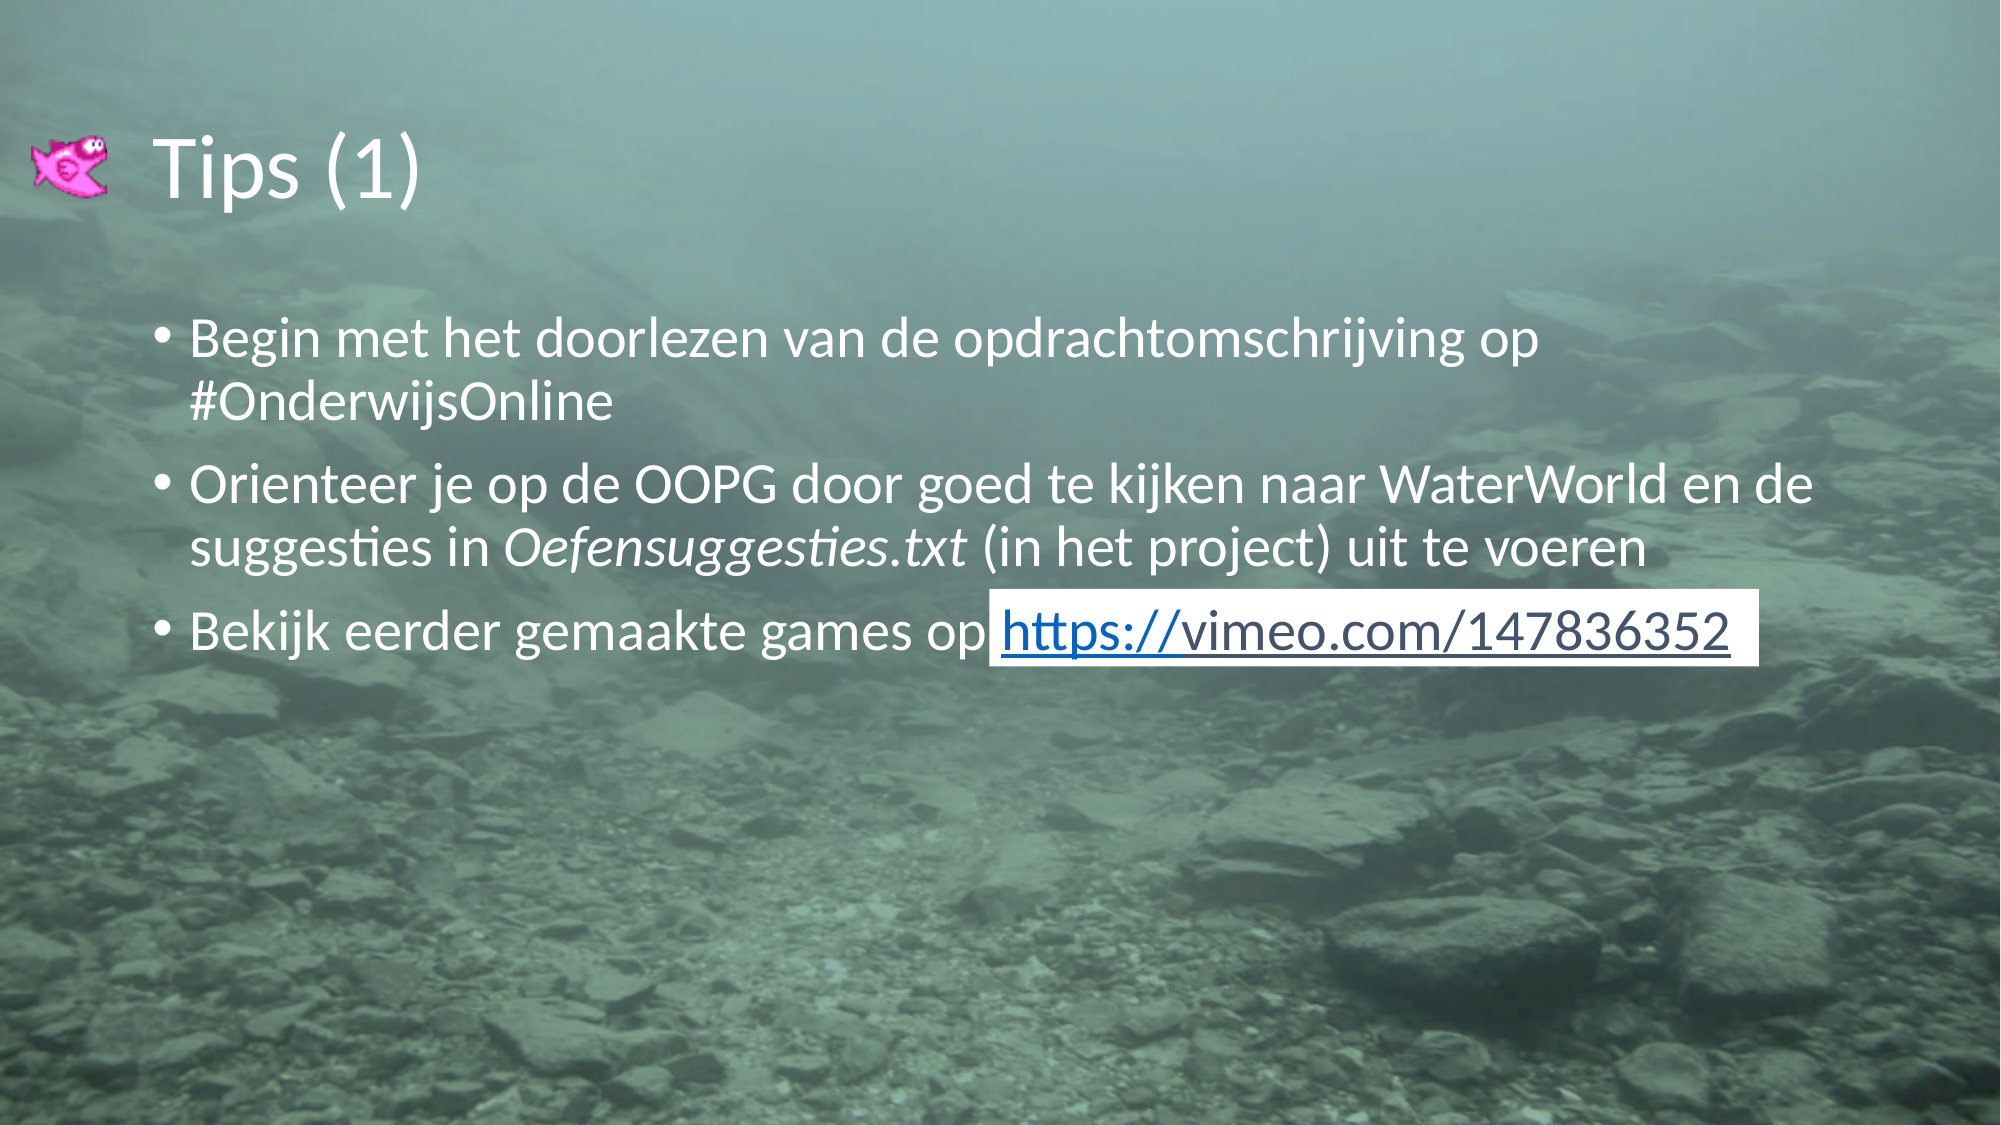

# Tips (1)
Begin met het doorlezen van de opdrachtomschrijving op #OnderwijsOnline
Orienteer je op de OOPG door goed te kijken naar WaterWorld en de suggesties in Oefensuggesties.txt (in het project) uit te voeren
Bekijk eerder gemaakte games op https://vimeo.com/147836352